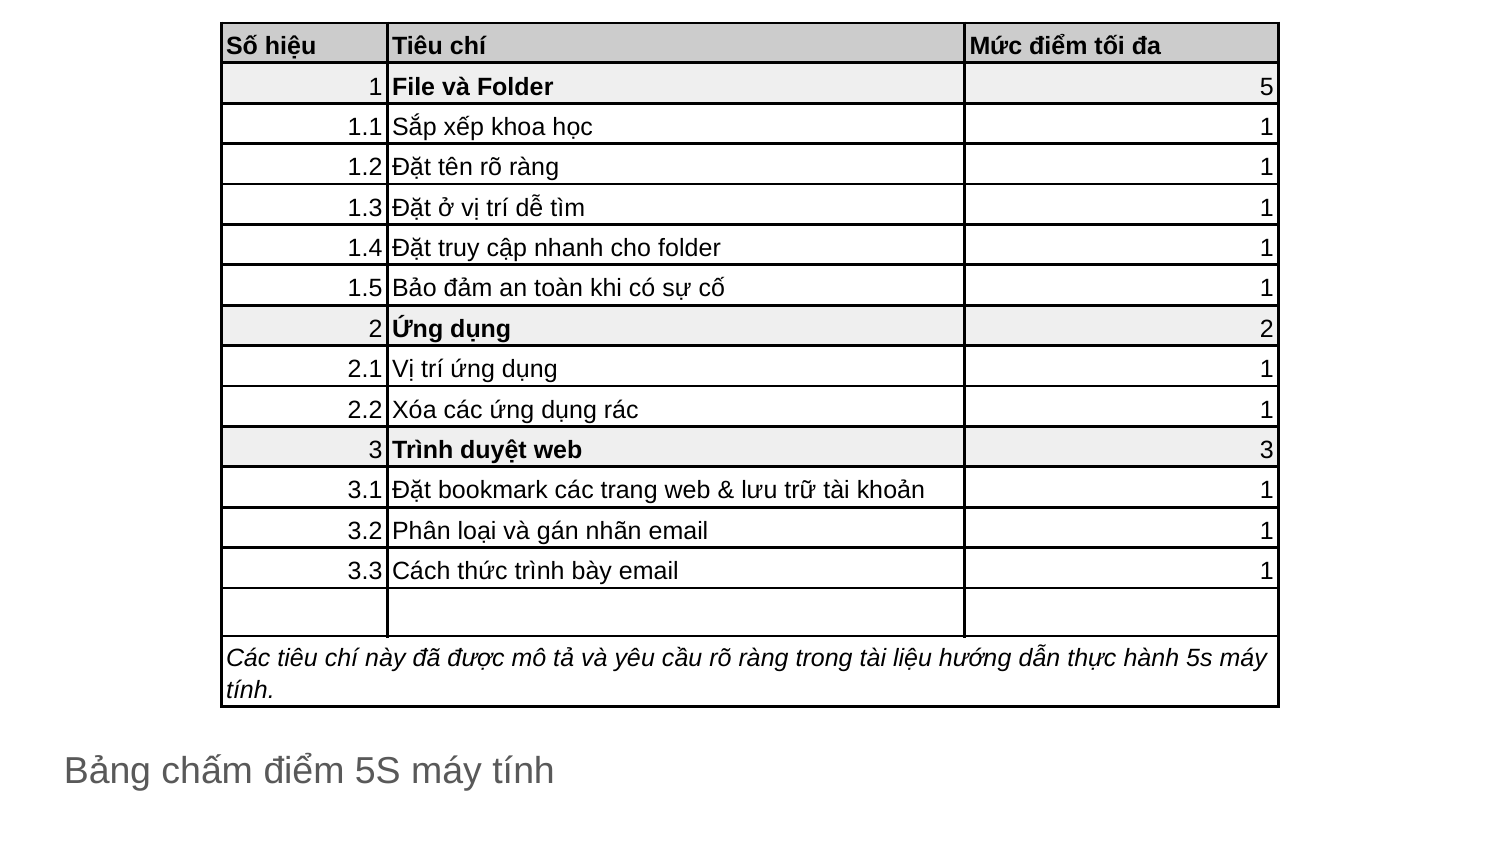

| Số hiệu | Tiêu chí | Mức điểm tối đa |
| --- | --- | --- |
| 1 | File và Folder | 5 |
| 1.1 | Sắp xếp khoa học | 1 |
| 1.2 | Đặt tên rõ ràng | 1 |
| 1.3 | Đặt ở vị trí dễ tìm | 1 |
| 1.4 | Đặt truy cập nhanh cho folder | 1 |
| 1.5 | Bảo đảm an toàn khi có sự cố | 1 |
| 2 | Ứng dụng | 2 |
| 2.1 | Vị trí ứng dụng | 1 |
| 2.2 | Xóa các ứng dụng rác | 1 |
| 3 | Trình duyệt web | 3 |
| 3.1 | Đặt bookmark các trang web & lưu trữ tài khoản | 1 |
| 3.2 | Phân loại và gán nhãn email | 1 |
| 3.3 | Cách thức trình bày email | 1 |
|  |  |  |
| Các tiêu chí này đã được mô tả và yêu cầu rõ ràng trong tài liệu hướng dẫn thực hành 5s máy tính. |  |  |
Bảng chấm điểm 5S máy tính